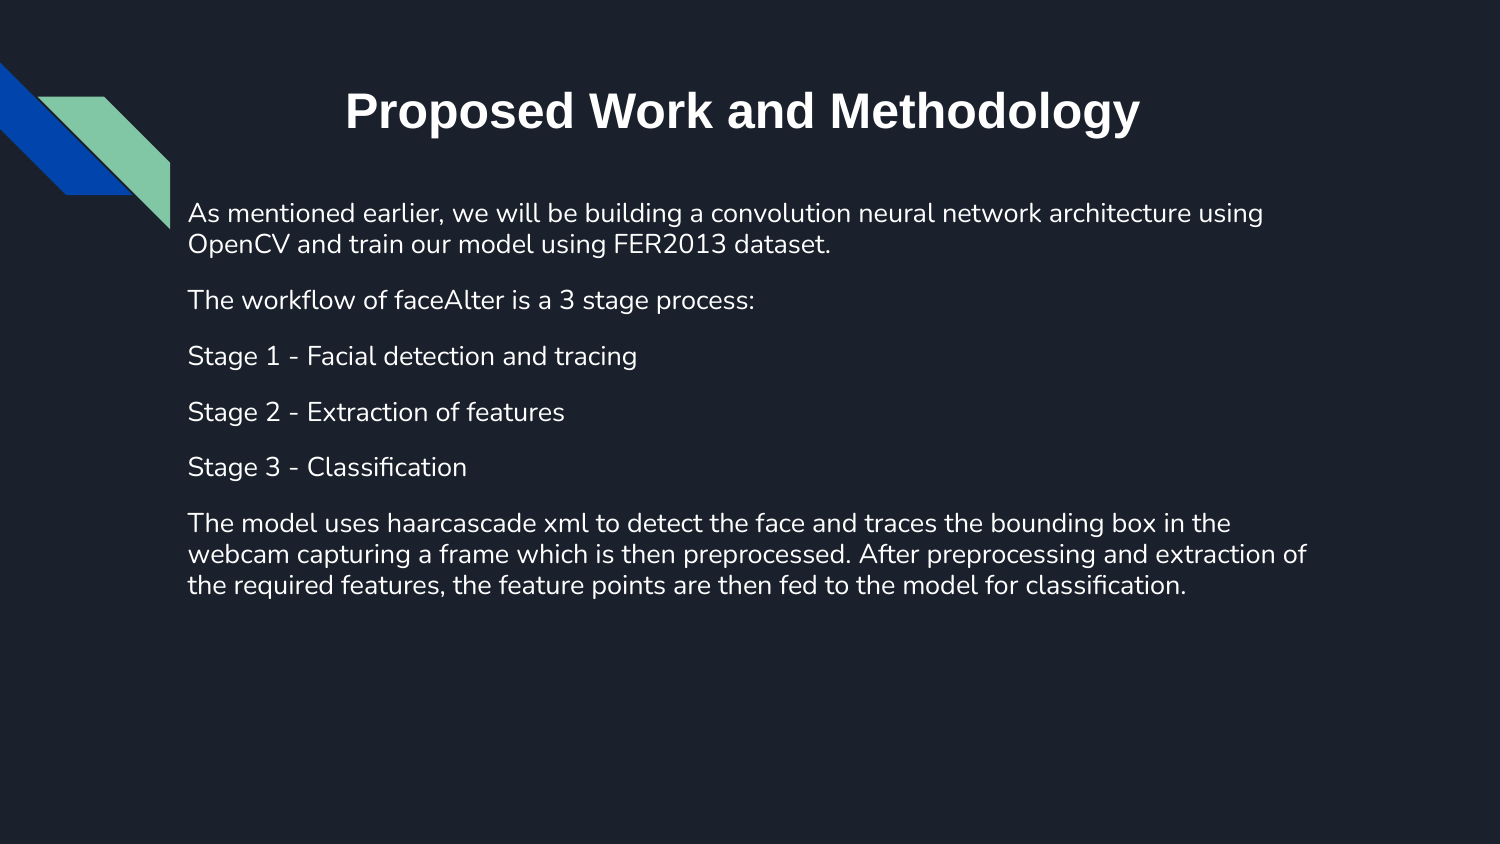

# Proposed Work and Methodology
As mentioned earlier, we will be building a convolution neural network architecture using OpenCV and train our model using FER2013 dataset.
The workflow of faceAlter is a 3 stage process:
Stage 1 - Facial detection and tracing
Stage 2 - Extraction of features
Stage 3 - Classification
The model uses haarcascade xml to detect the face and traces the bounding box in the webcam capturing a frame which is then preprocessed. After preprocessing and extraction of the required features, the feature points are then fed to the model for classification.